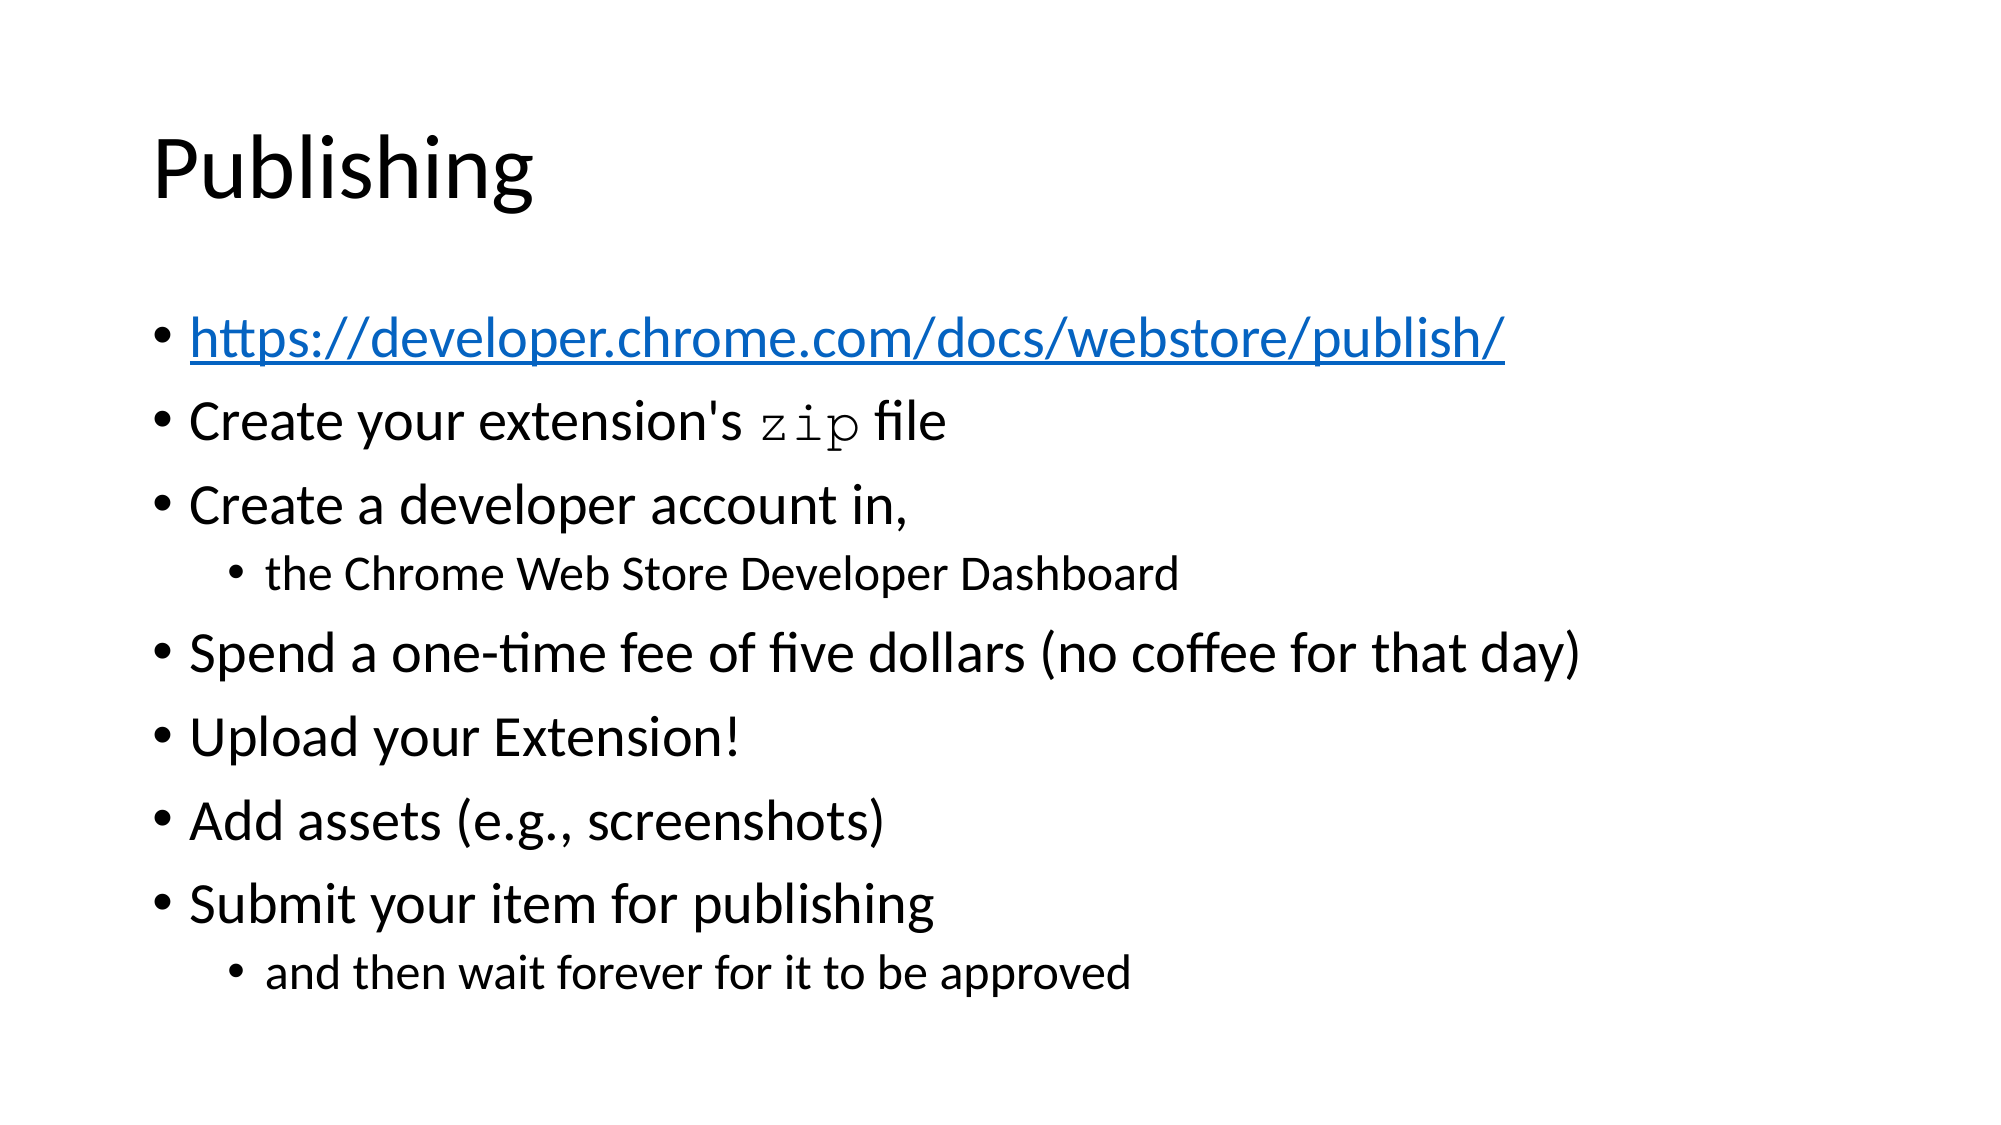

# Publishing
https://developer.chrome.com/docs/webstore/publish/
Create your extension's zip file
Create a developer account in,
the Chrome Web Store Developer Dashboard
Spend a one-time fee of five dollars (no coffee for that day)
Upload your Extension!
Add assets (e.g., screenshots)
Submit your item for publishing
and then wait forever for it to be approved